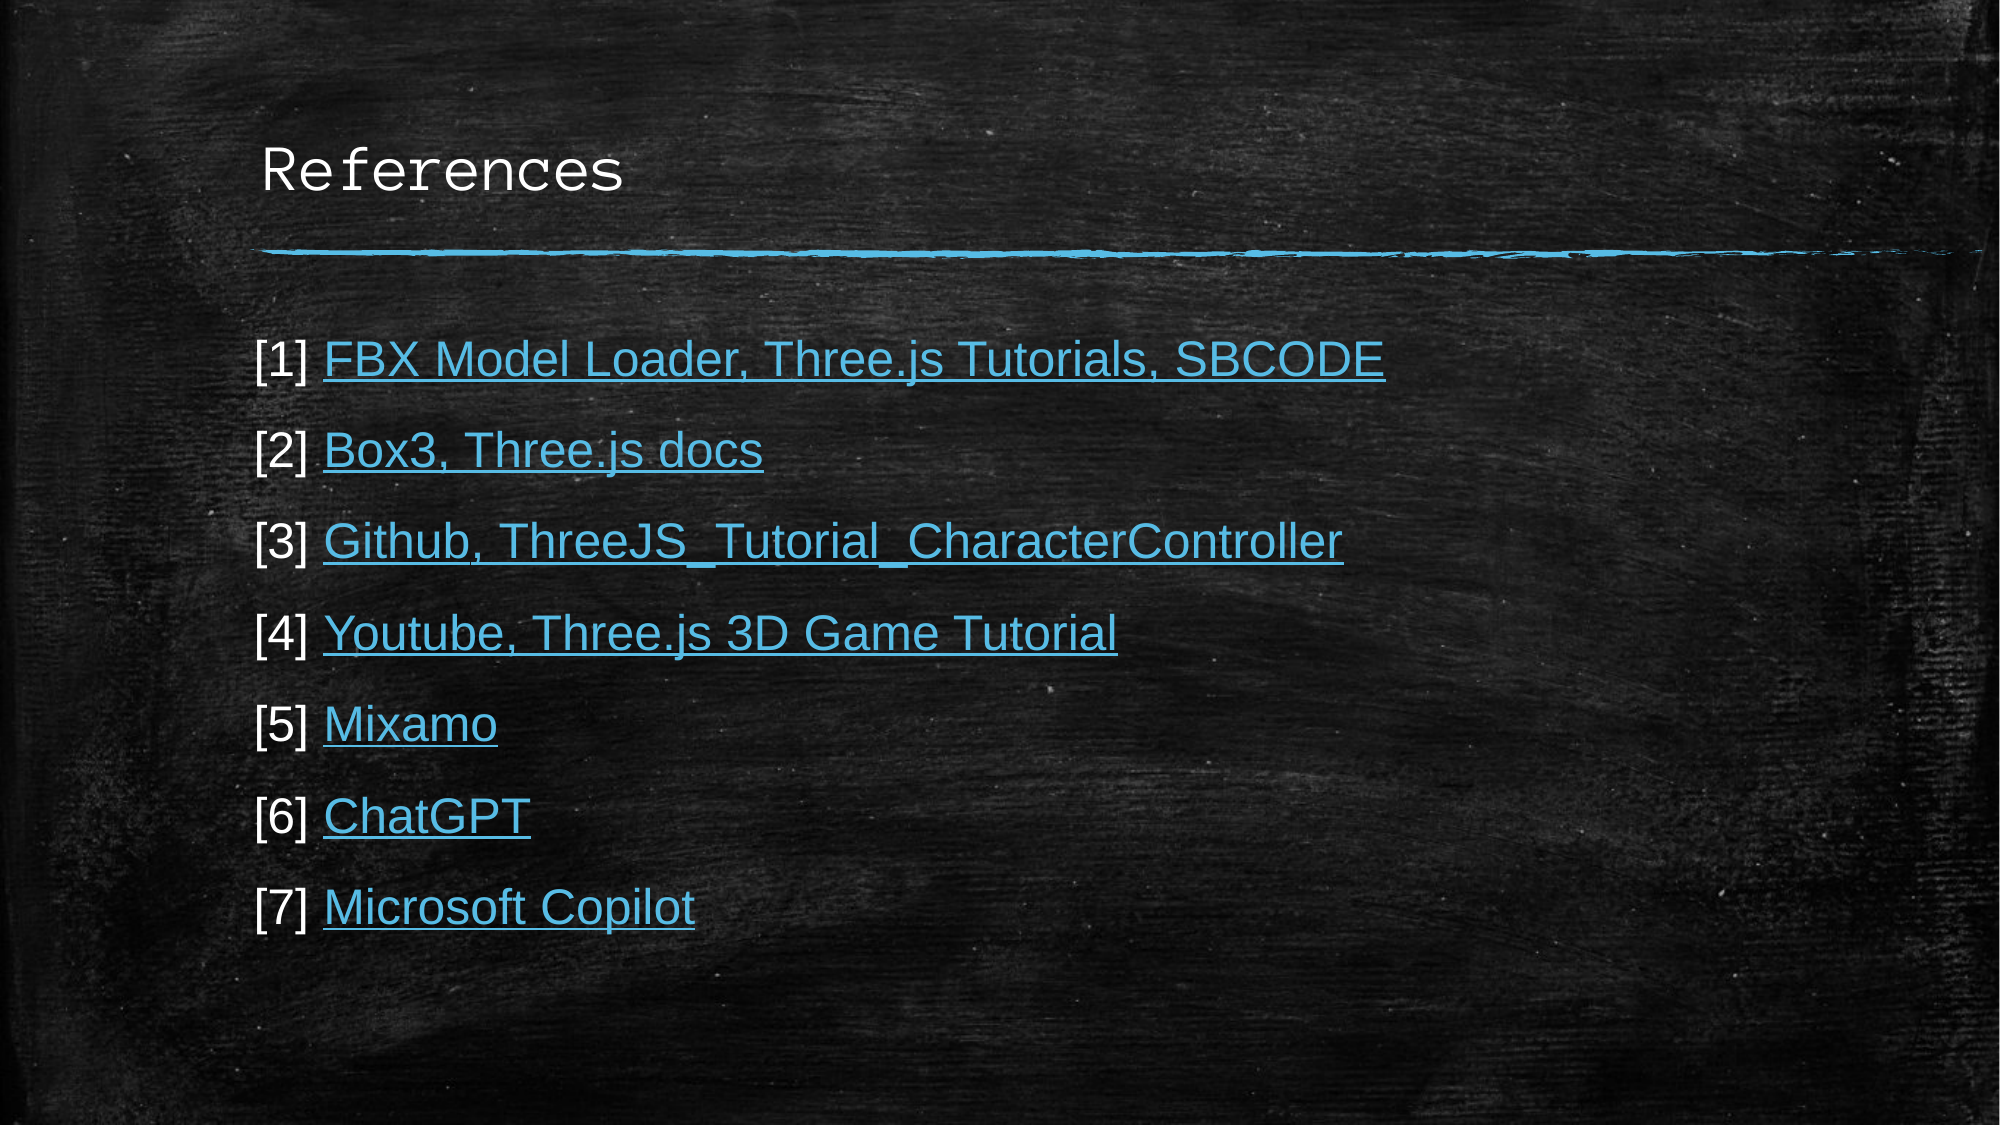

# References
[1] FBX Model Loader, Three.js Tutorials, SBCODE
[2] Box3, Three.js docs
[3] Github, ThreeJS_Tutorial_CharacterController
[4] Youtube, Three.js 3D Game Tutorial
[5] Mixamo
[6] ChatGPT
[7] Microsoft Copilot